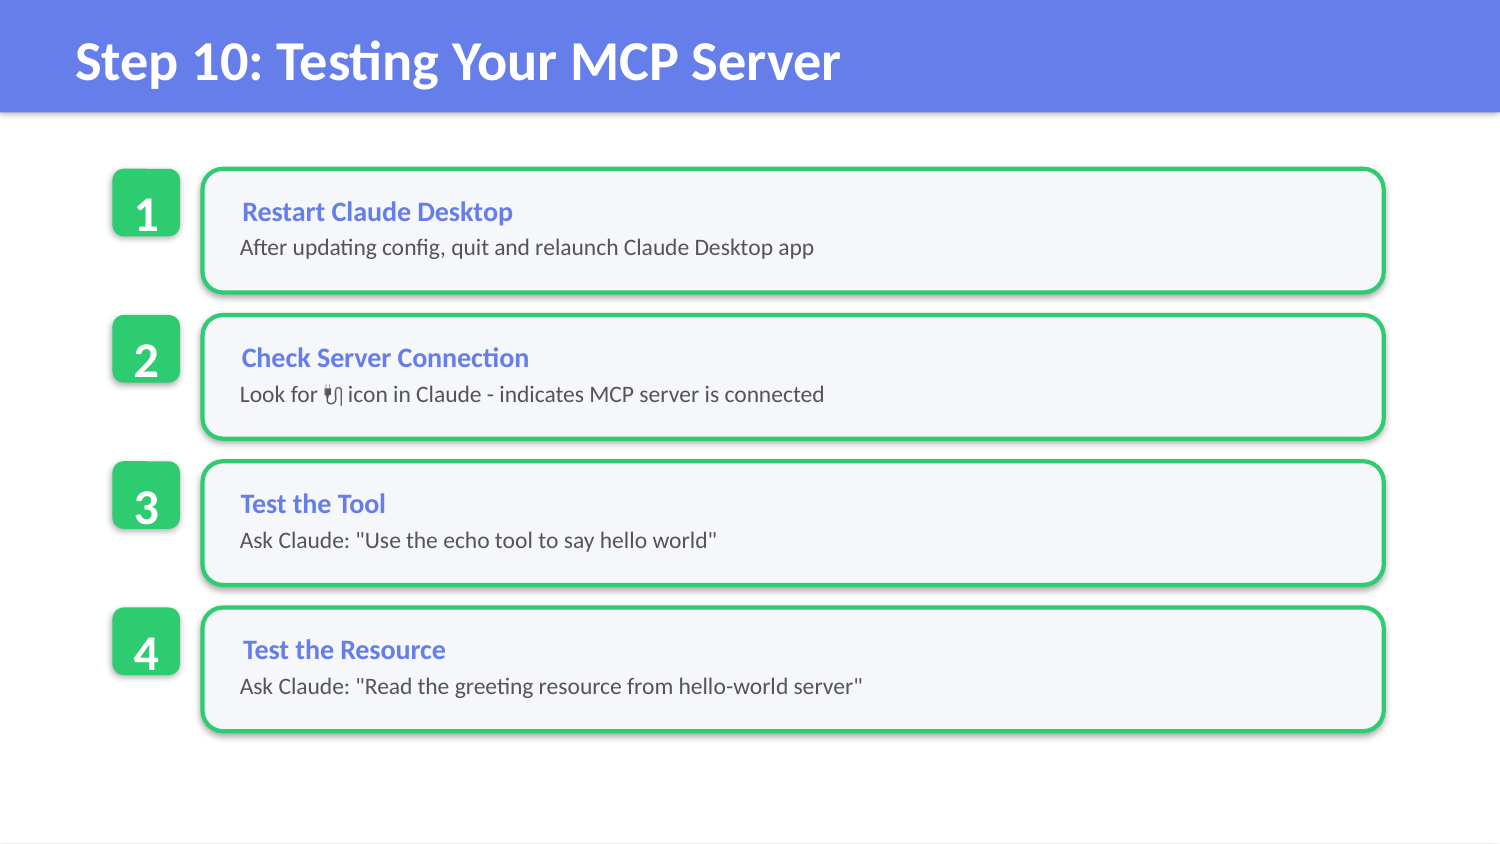

Step 10: Testing Your MCP Server

1
Restart Claude Desktop
After updating config, quit and relaunch Claude Desktop app

2
Check Server Connection
Look for 🔌 icon in Claude - indicates MCP server is connected

3
Test the Tool
Ask Claude: "Use the echo tool to say hello world"

4
Test the Resource
Ask Claude: "Read the greeting resource from hello-world server"